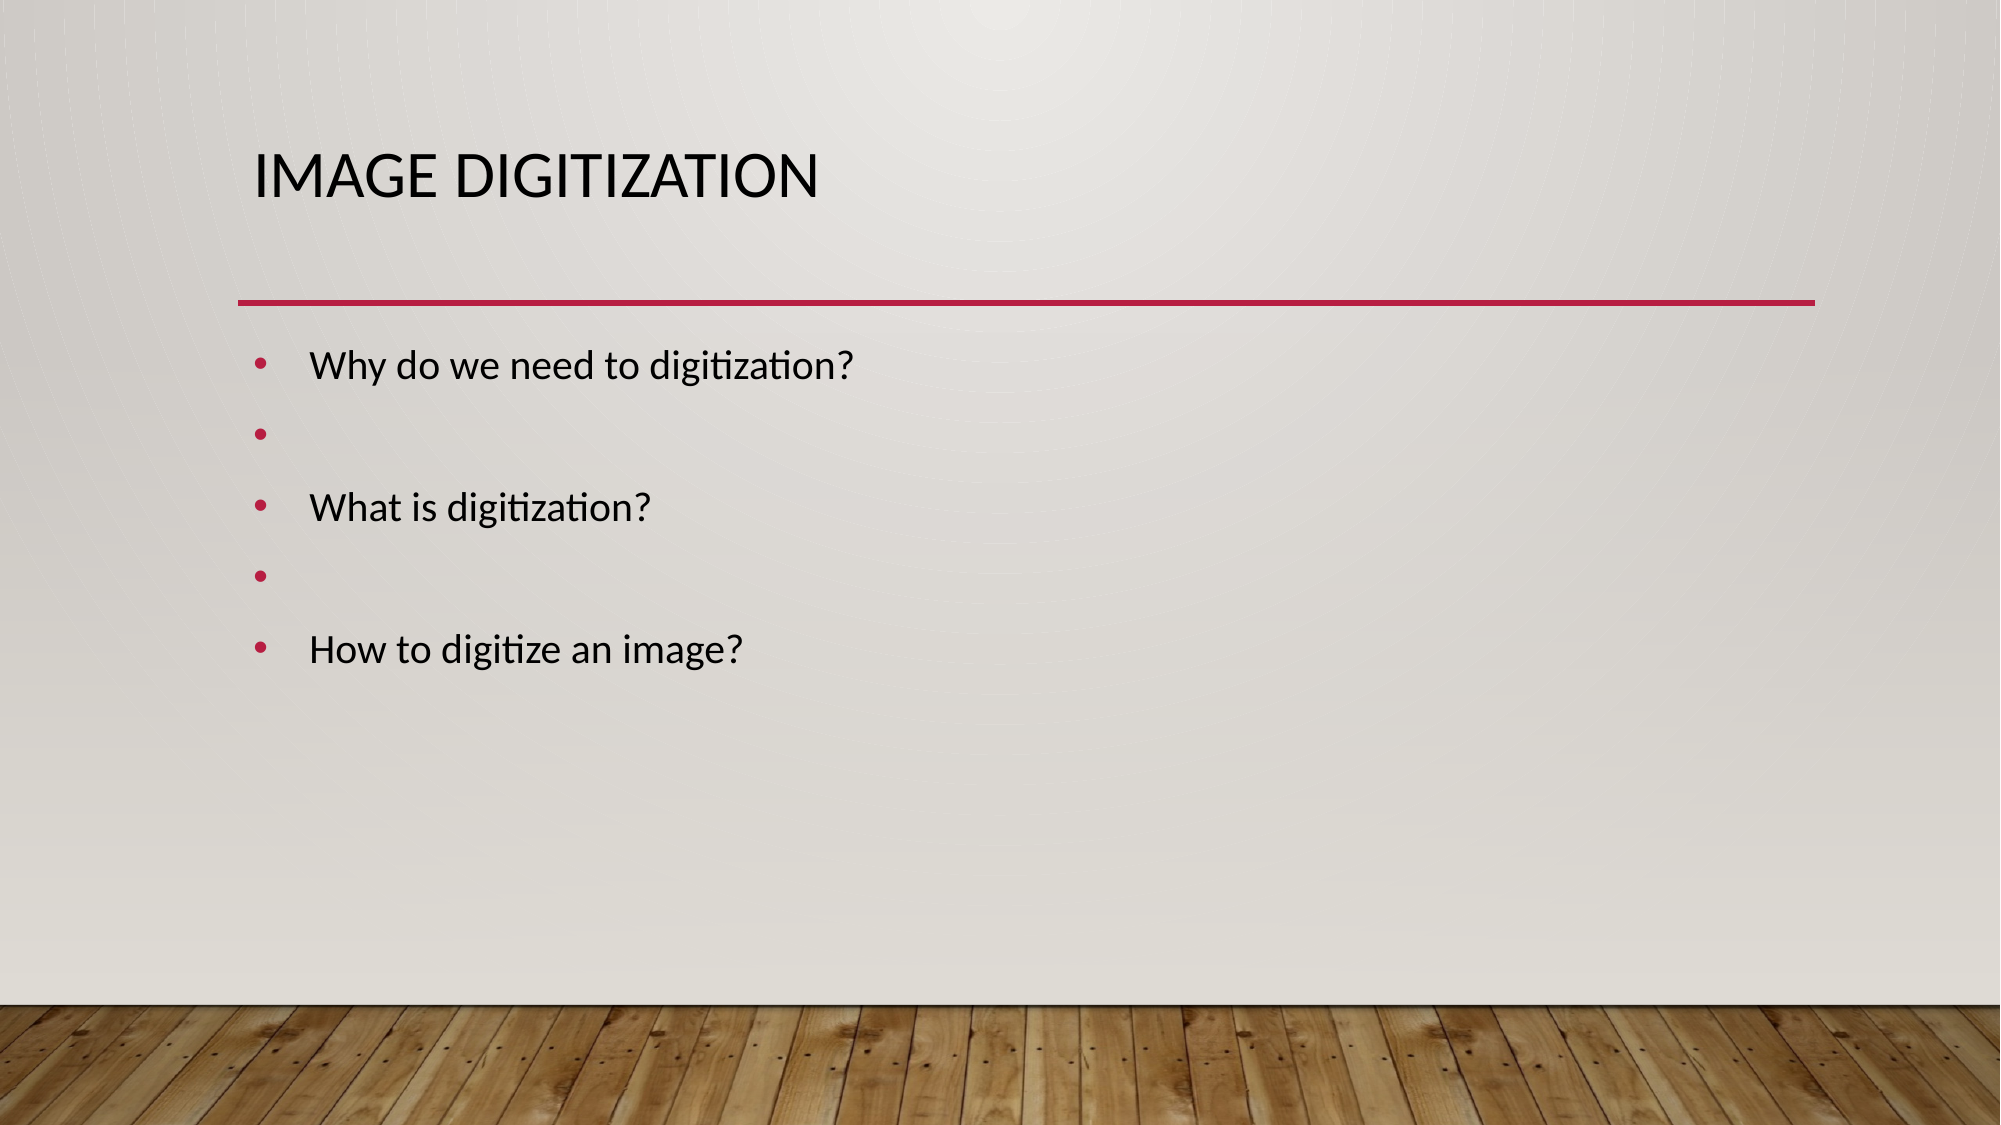

# Image Digitization
Why do we need to digitization?

What is digitization?

How to digitize an image?